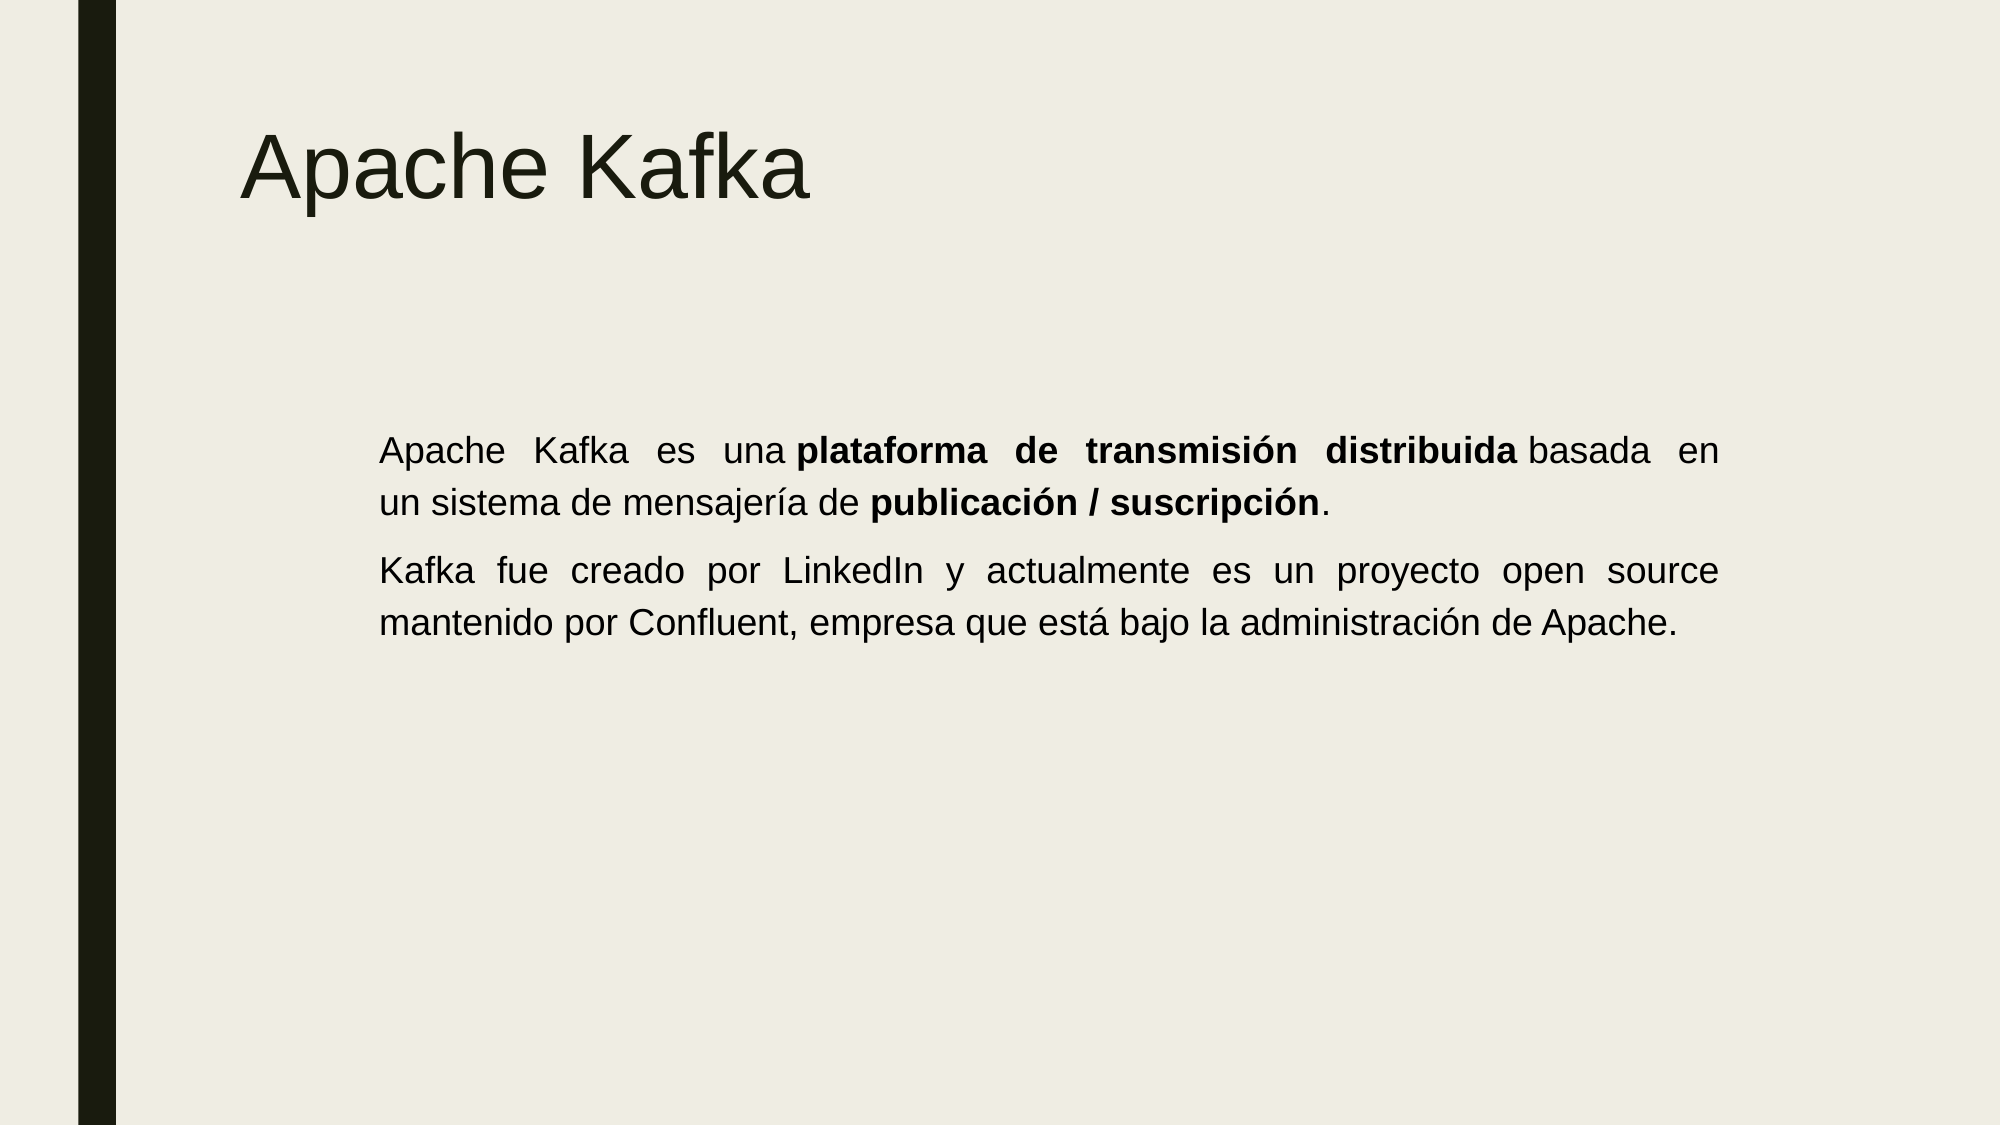

# Apache Kafka
Apache Kafka es una plataforma de transmisión distribuida basada en un sistema de mensajería de publicación / suscripción.
Kafka fue creado por LinkedIn y actualmente es un proyecto open source mantenido por Confluent, empresa que está bajo la administración de Apache.